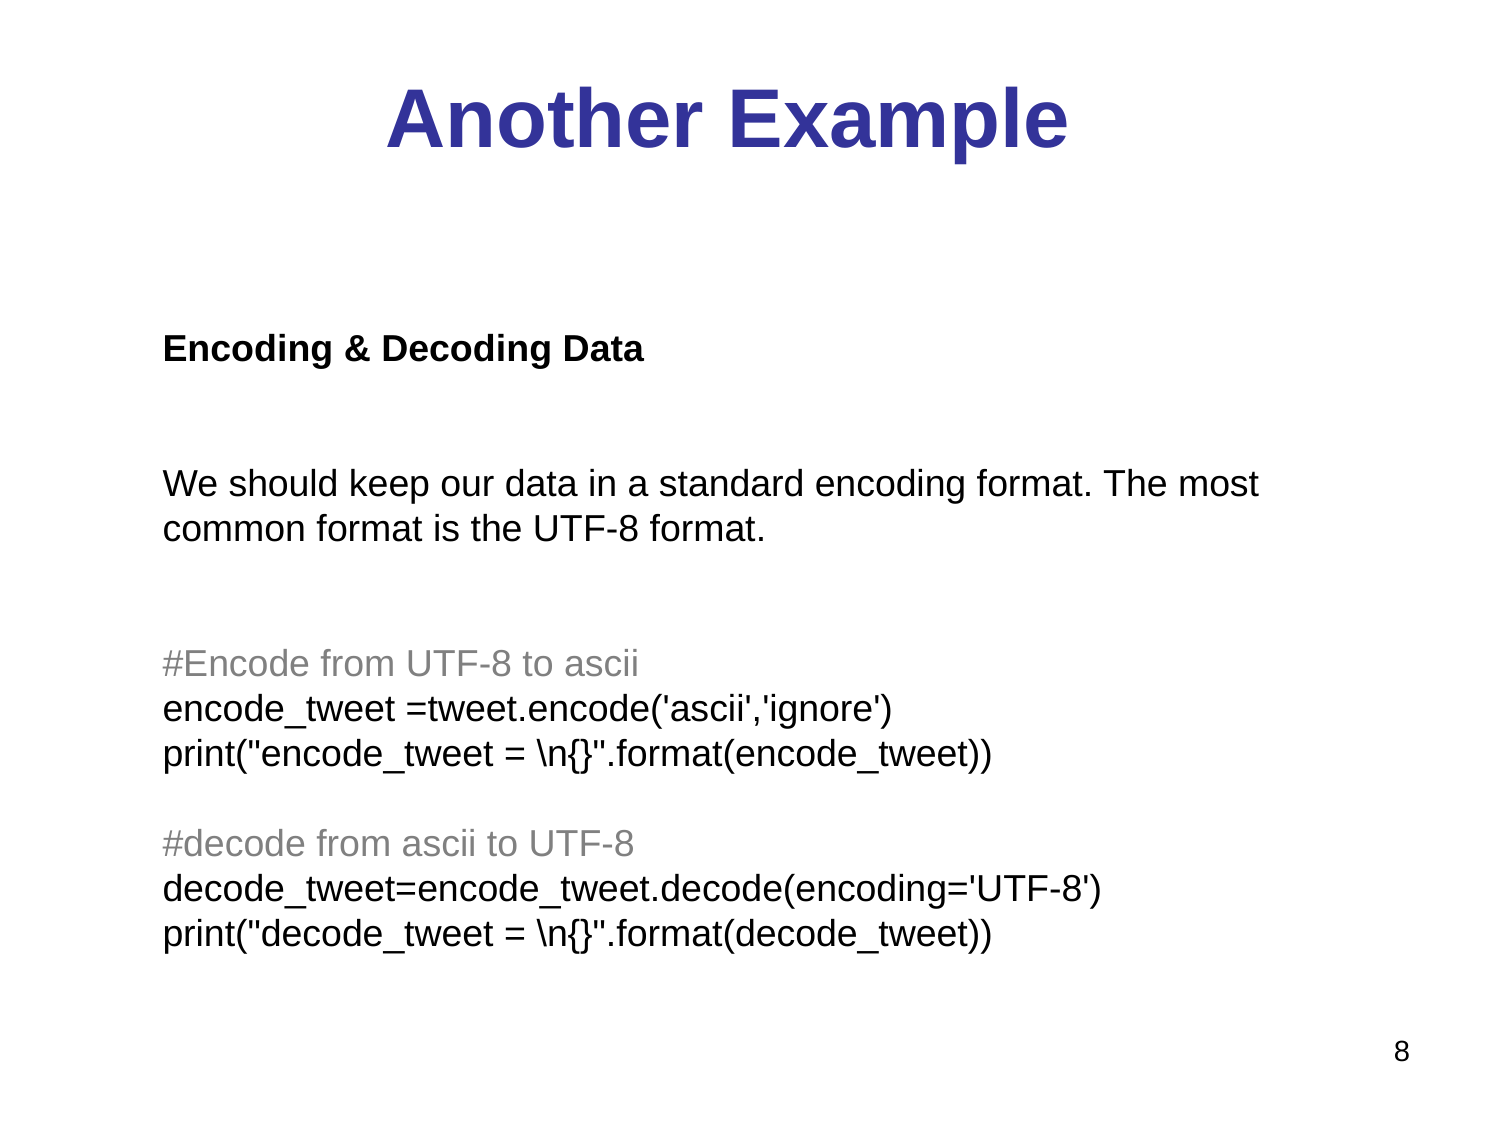

# Another Example

Encoding & Decoding Data

We should keep our data in a standard encoding format. The most common format is the UTF-8 format.

#Encode from UTF-8 to ascii
encode_tweet =tweet.encode('ascii','ignore')
print("encode_tweet = \n{}".format(encode_tweet))

#decode from ascii to UTF-8
decode_tweet=encode_tweet.decode(encoding='UTF-8')
print("decode_tweet = \n{}".format(decode_tweet))

8